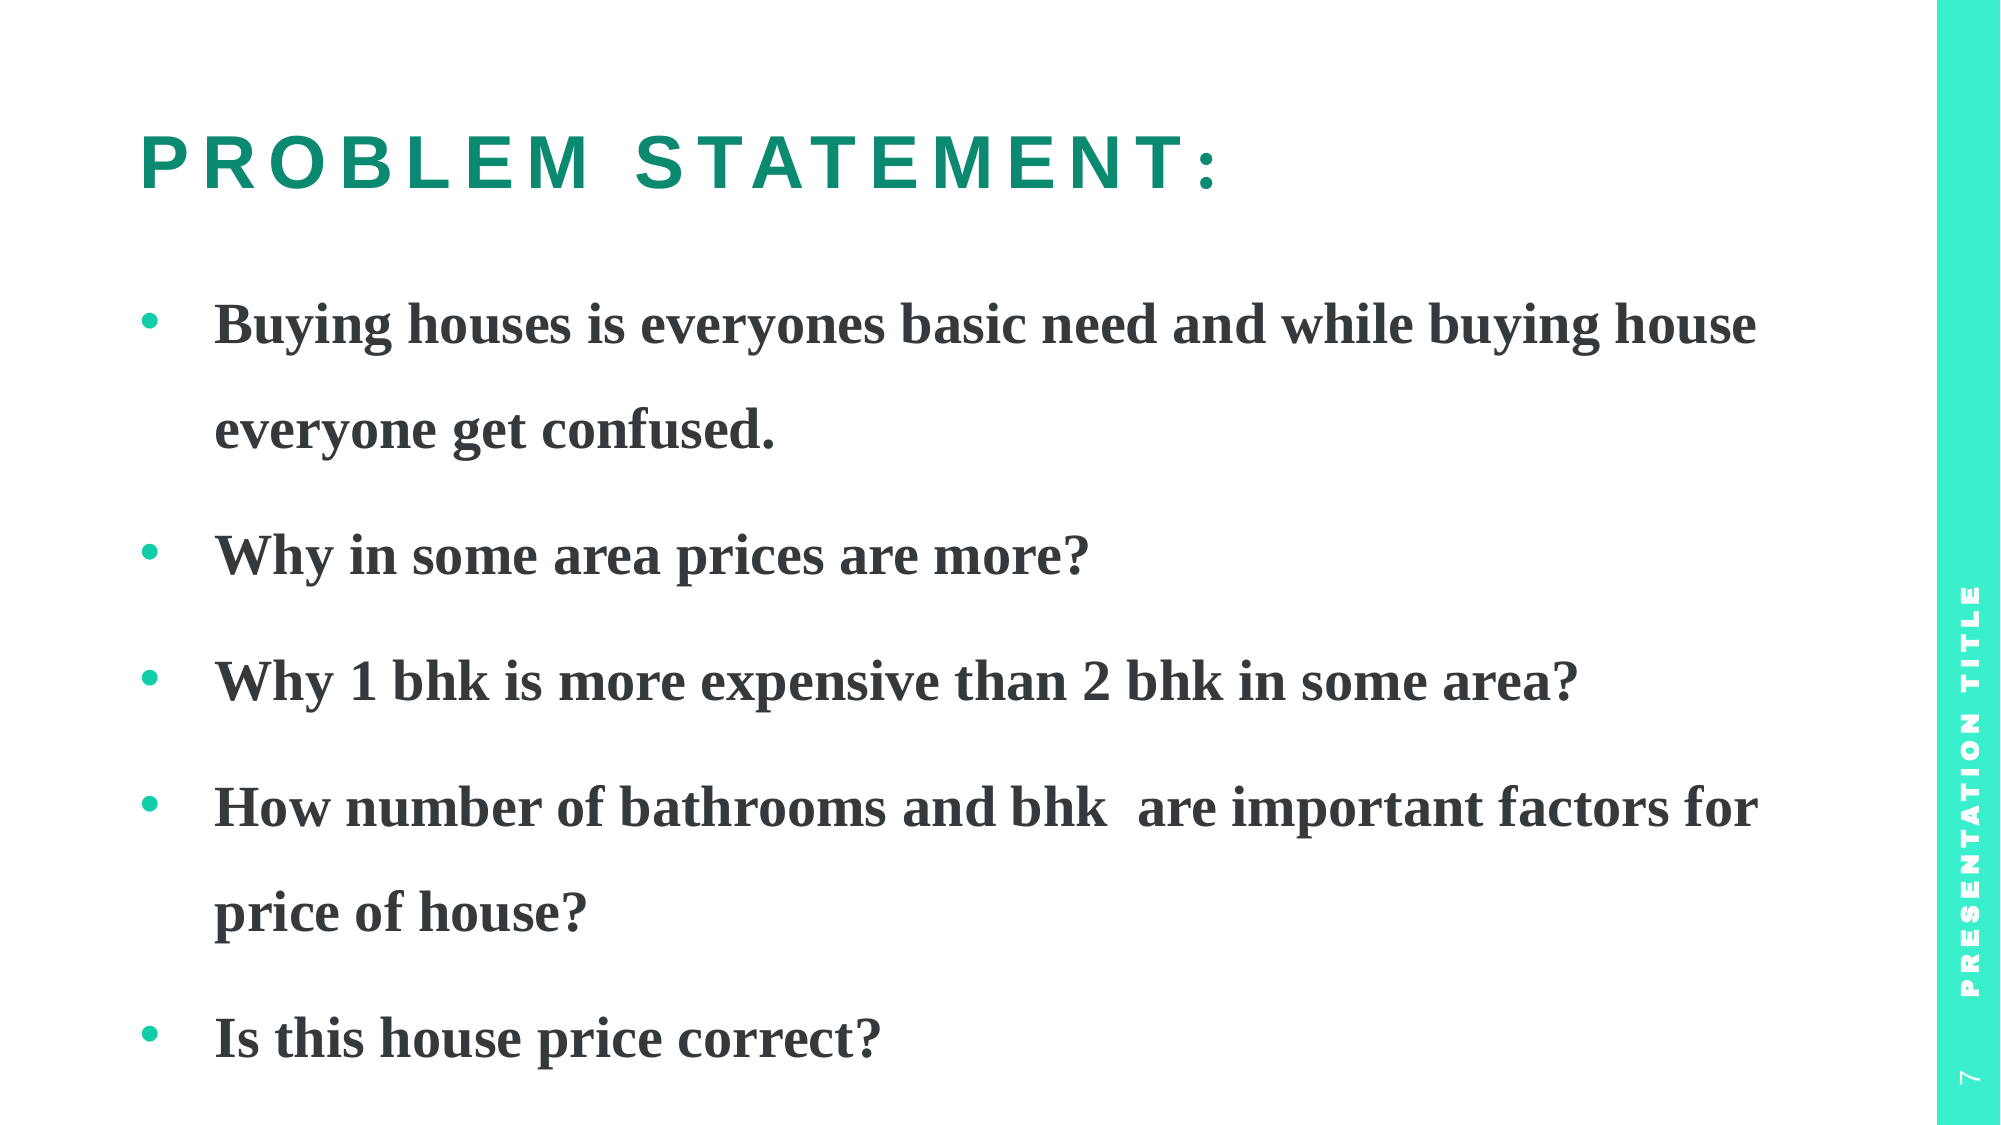

# Problem statement:
Buying houses is everyones basic need and while buying house everyone get confused.
Why in some area prices are more?
Why 1 bhk is more expensive than 2 bhk in some area?
How number of bathrooms and bhk  are important factors for price of house?
Is this house price correct?

Proper and justified prices of properties W bring in a lot of transparency and trust back to  the real estate industry , which is very important for most consumers especially in India.
Presentation Title
7